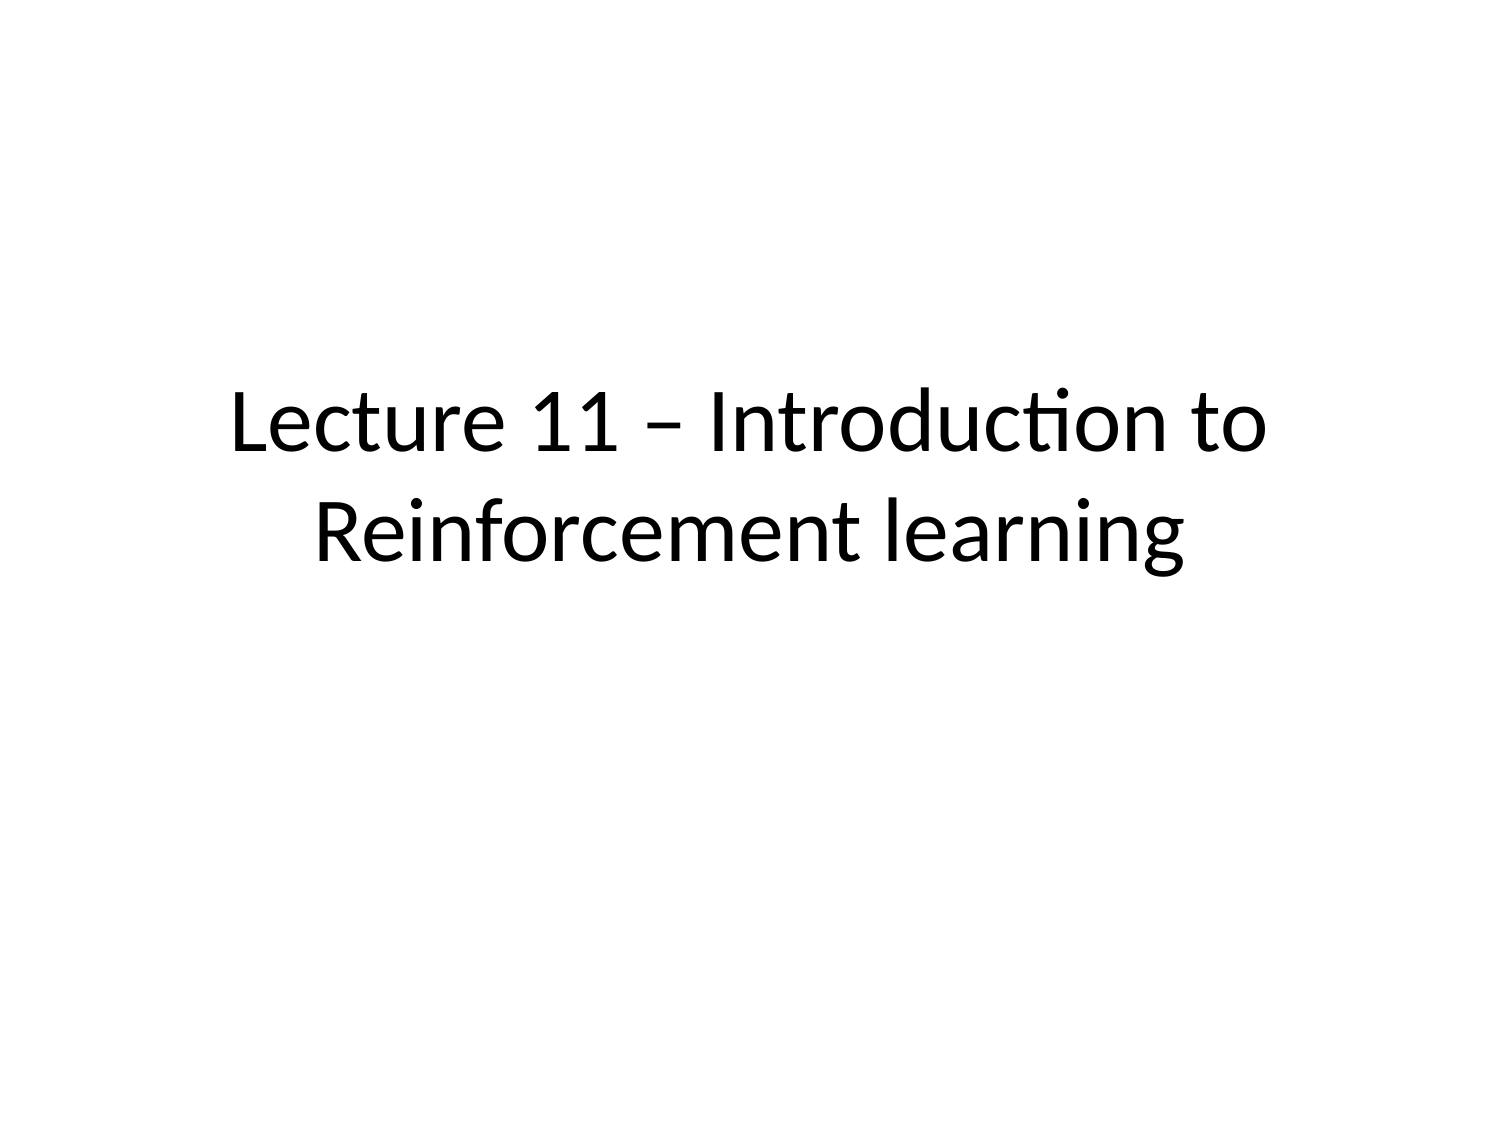

# Lecture 11 – Introduction to Reinforcement learning